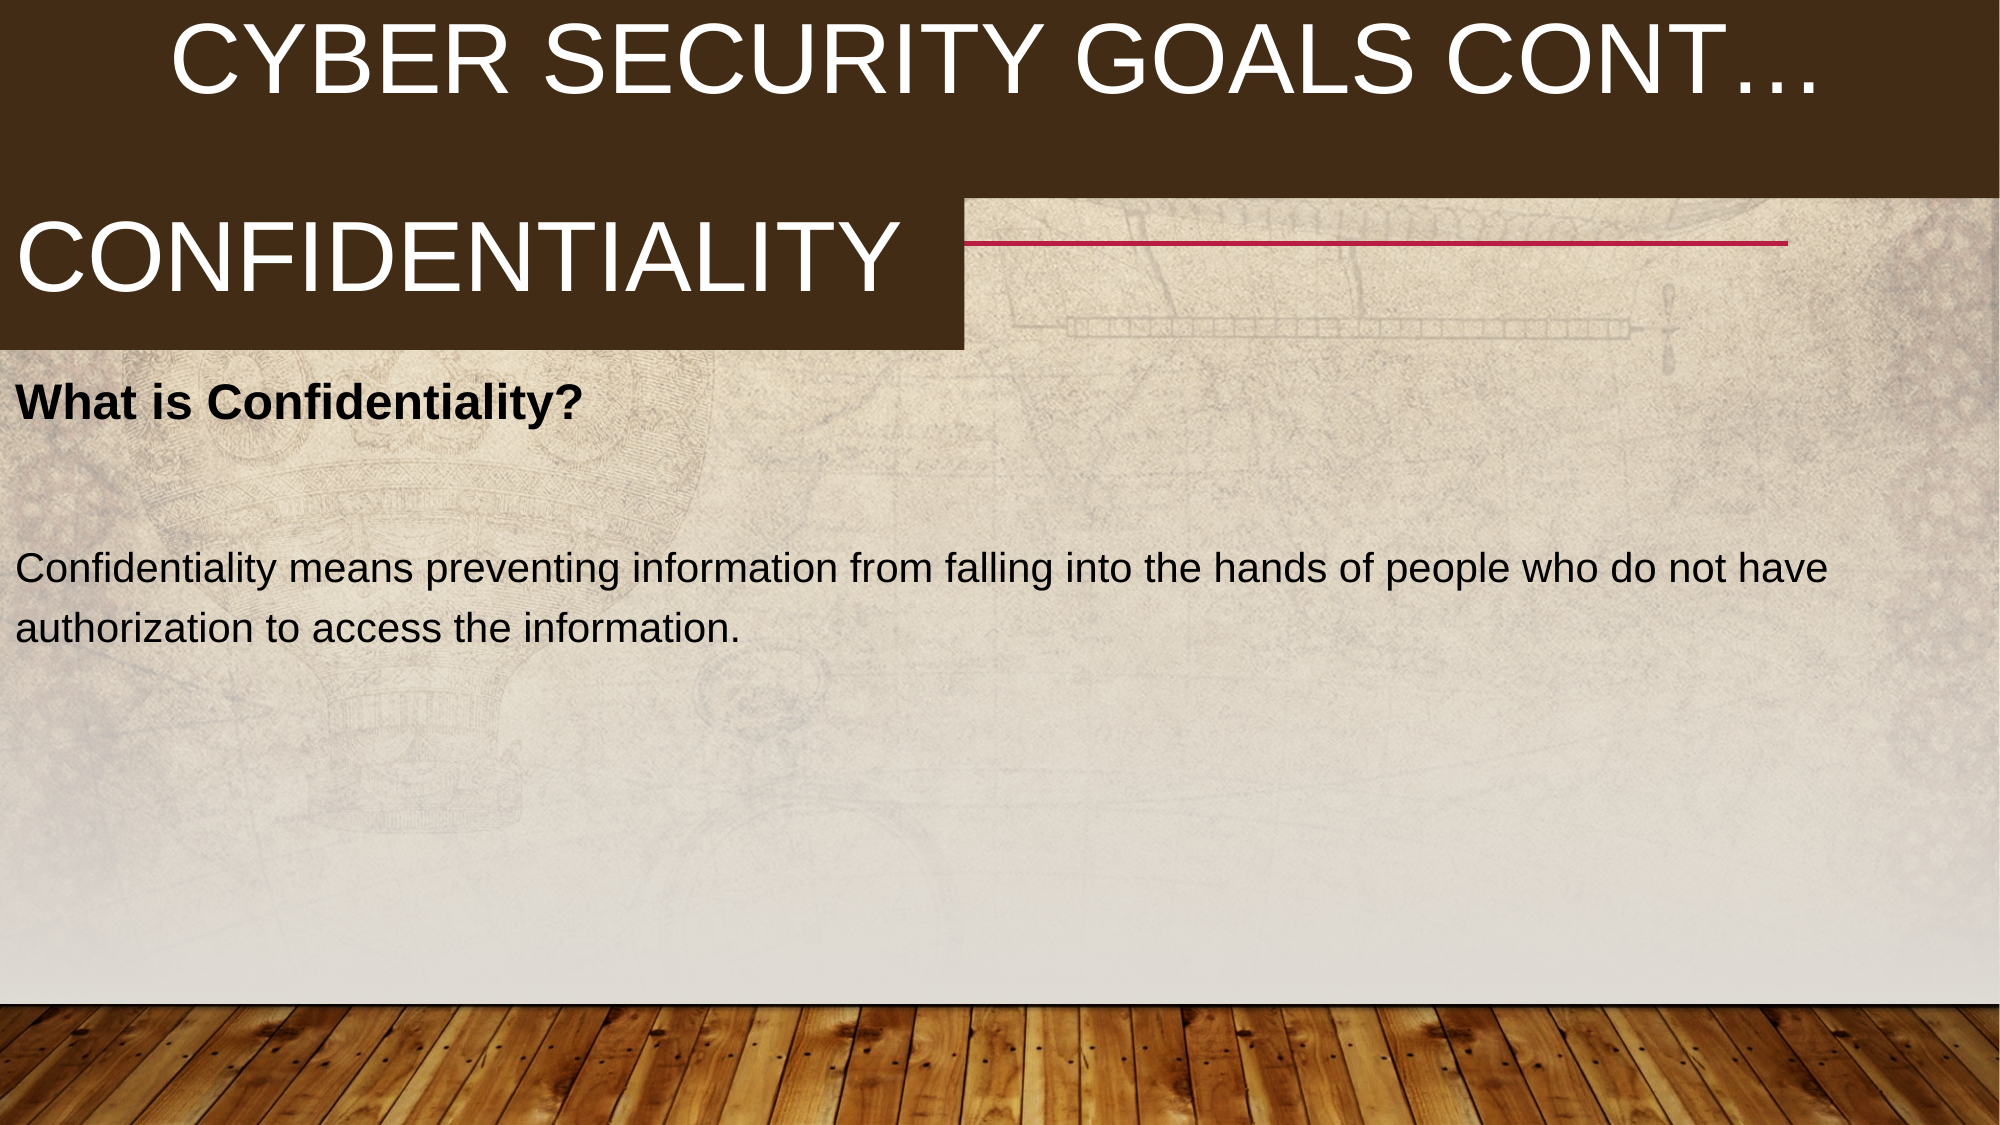

14
# CYBER SECURITY GOALS CONT…
CONFIDENTIALITY
What is Confidentiality?

Confidentiality means preventing information from falling into the hands of people who do not have authorization to access the information.